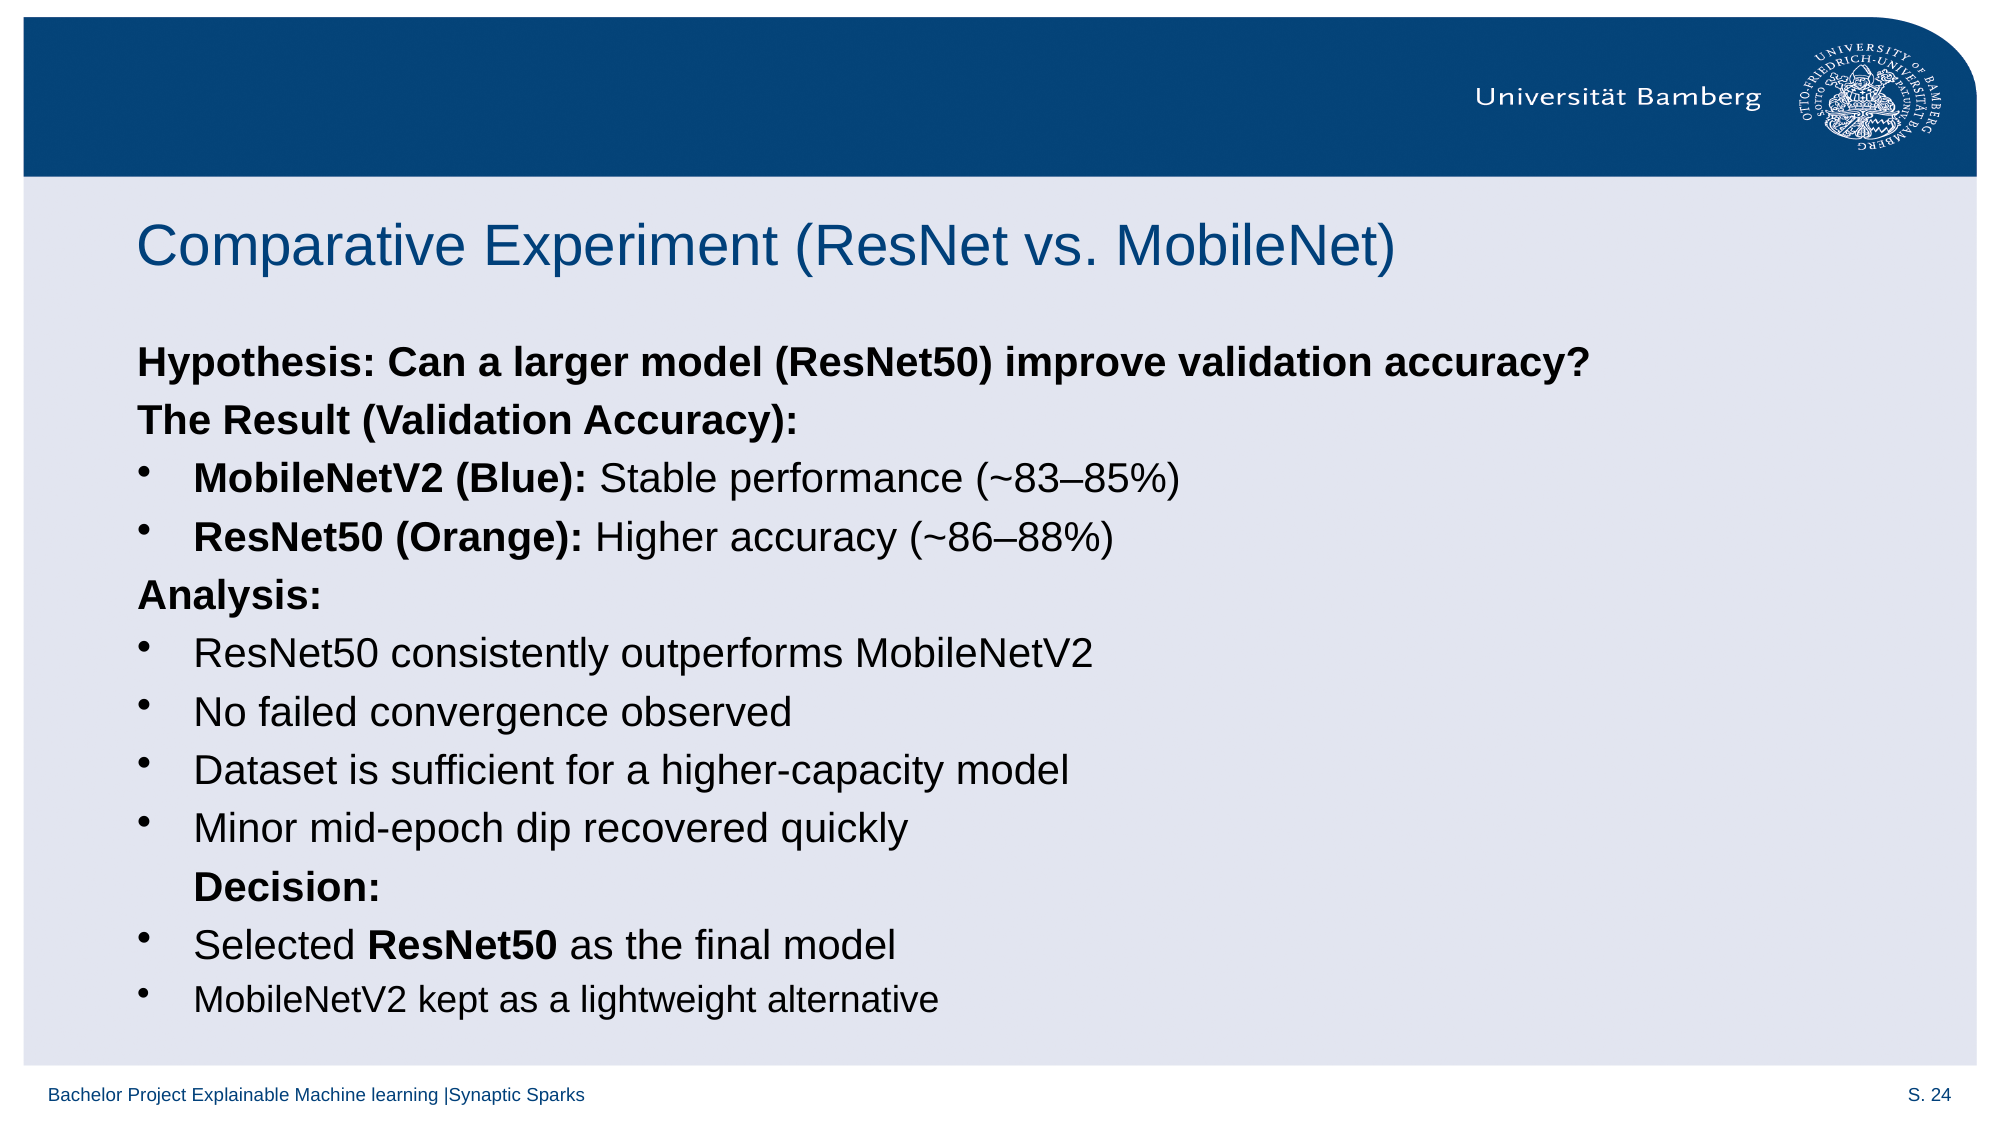

# Comparative Experiment (ResNet vs. MobileNet)
Hypothesis: Can a larger model (ResNet50) improve validation accuracy?
The Result (Validation Accuracy):
MobileNetV2 (Blue): Stable performance (~83–85%)
ResNet50 (Orange): Higher accuracy (~86–88%)
Analysis:
ResNet50 consistently outperforms MobileNetV2
No failed convergence observed
Dataset is sufficient for a higher-capacity model
Minor mid-epoch dip recovered quickly
Decision:
Selected ResNet50 as the final model
MobileNetV2 kept as a lightweight alternative